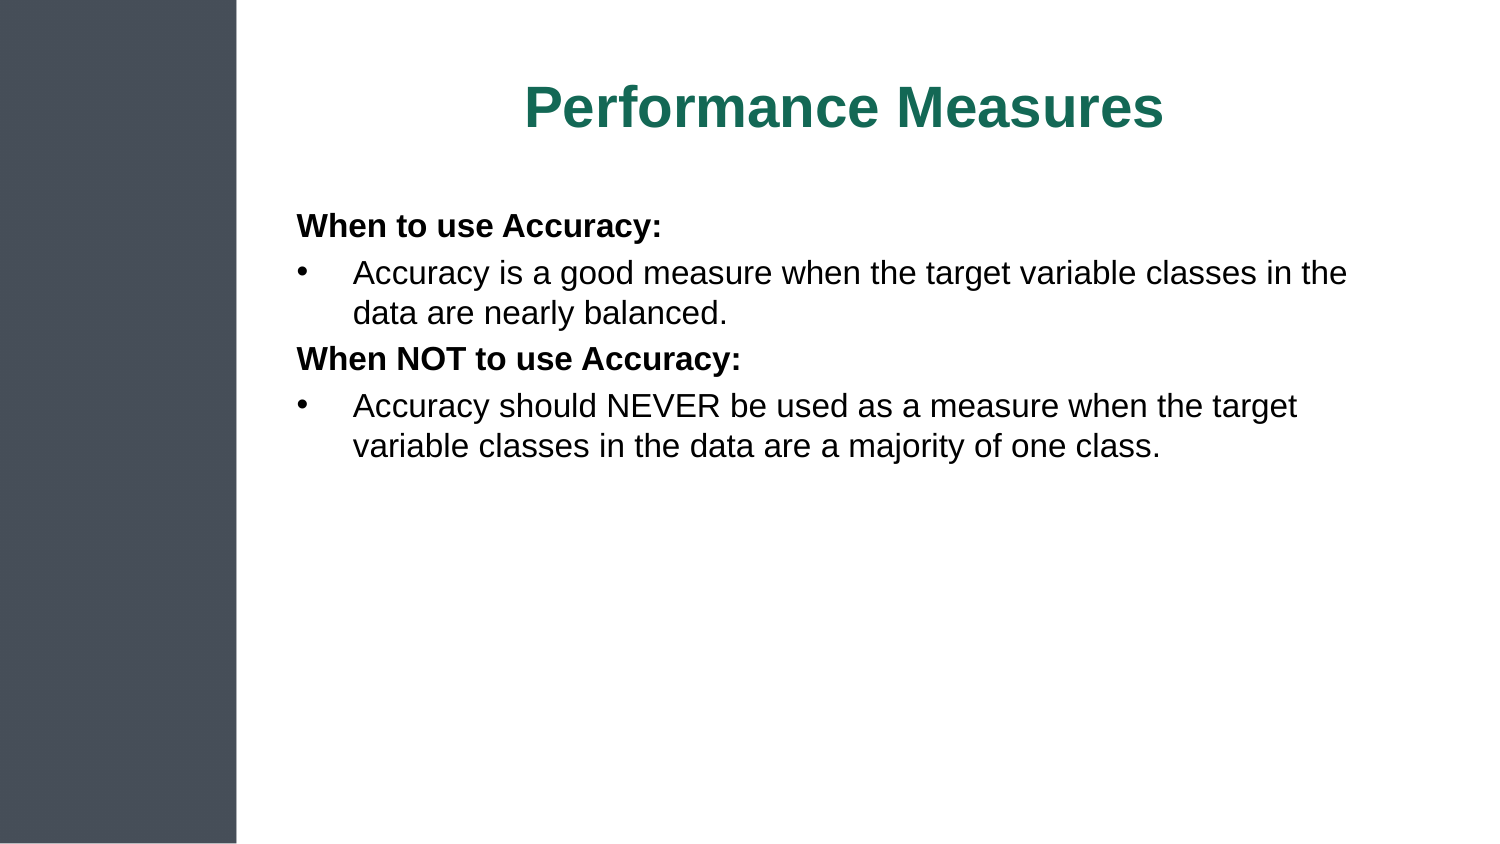

# Performance Measures
When to use Accuracy:
Accuracy is a good measure when the target variable classes in the data are nearly balanced.
When NOT to use Accuracy:
Accuracy should NEVER be used as a measure when the target variable classes in the data are a majority of one class.